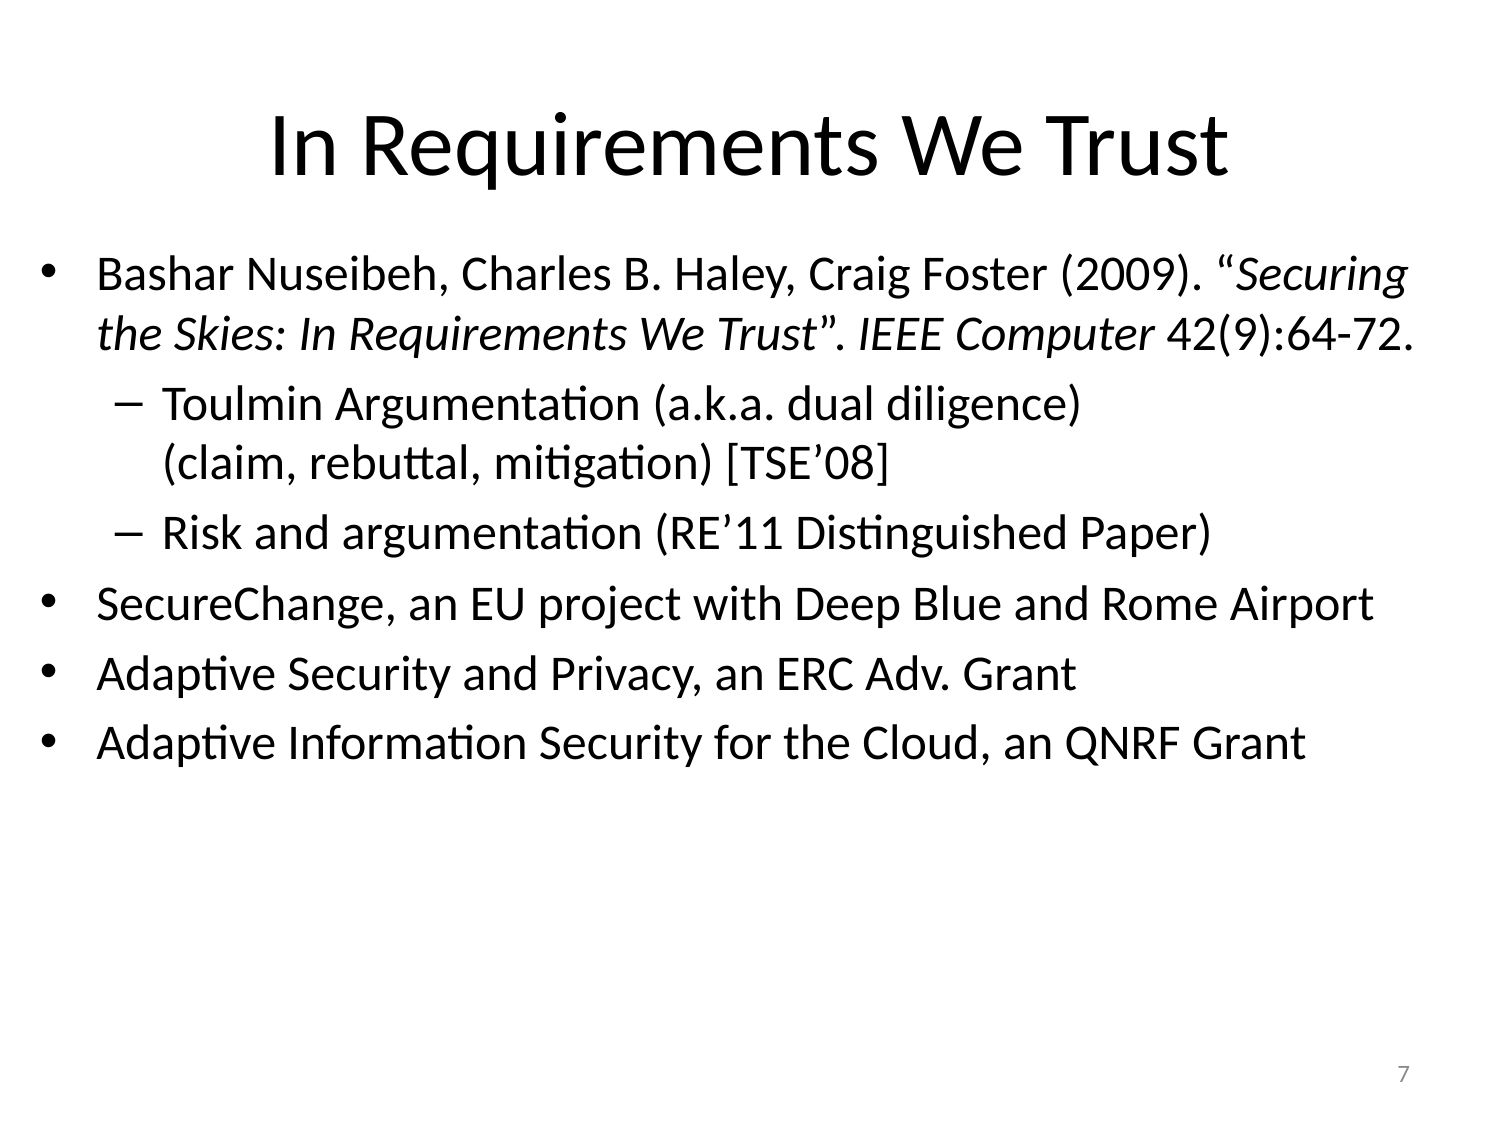

# In Requirements We Trust
Bashar Nuseibeh, Charles B. Haley, Craig Foster (2009). “Securing the Skies: In Requirements We Trust”. IEEE Computer 42(9):64-72.
Toulmin Argumentation (a.k.a. dual diligence)
(claim, rebuttal, mitigation) [TSE’08]
Risk and argumentation (RE’11 Distinguished Paper)
SecureChange, an EU project with Deep Blue and Rome Airport
Adaptive Security and Privacy, an ERC Adv. Grant
Adaptive Information Security for the Cloud, an QNRF Grant
7